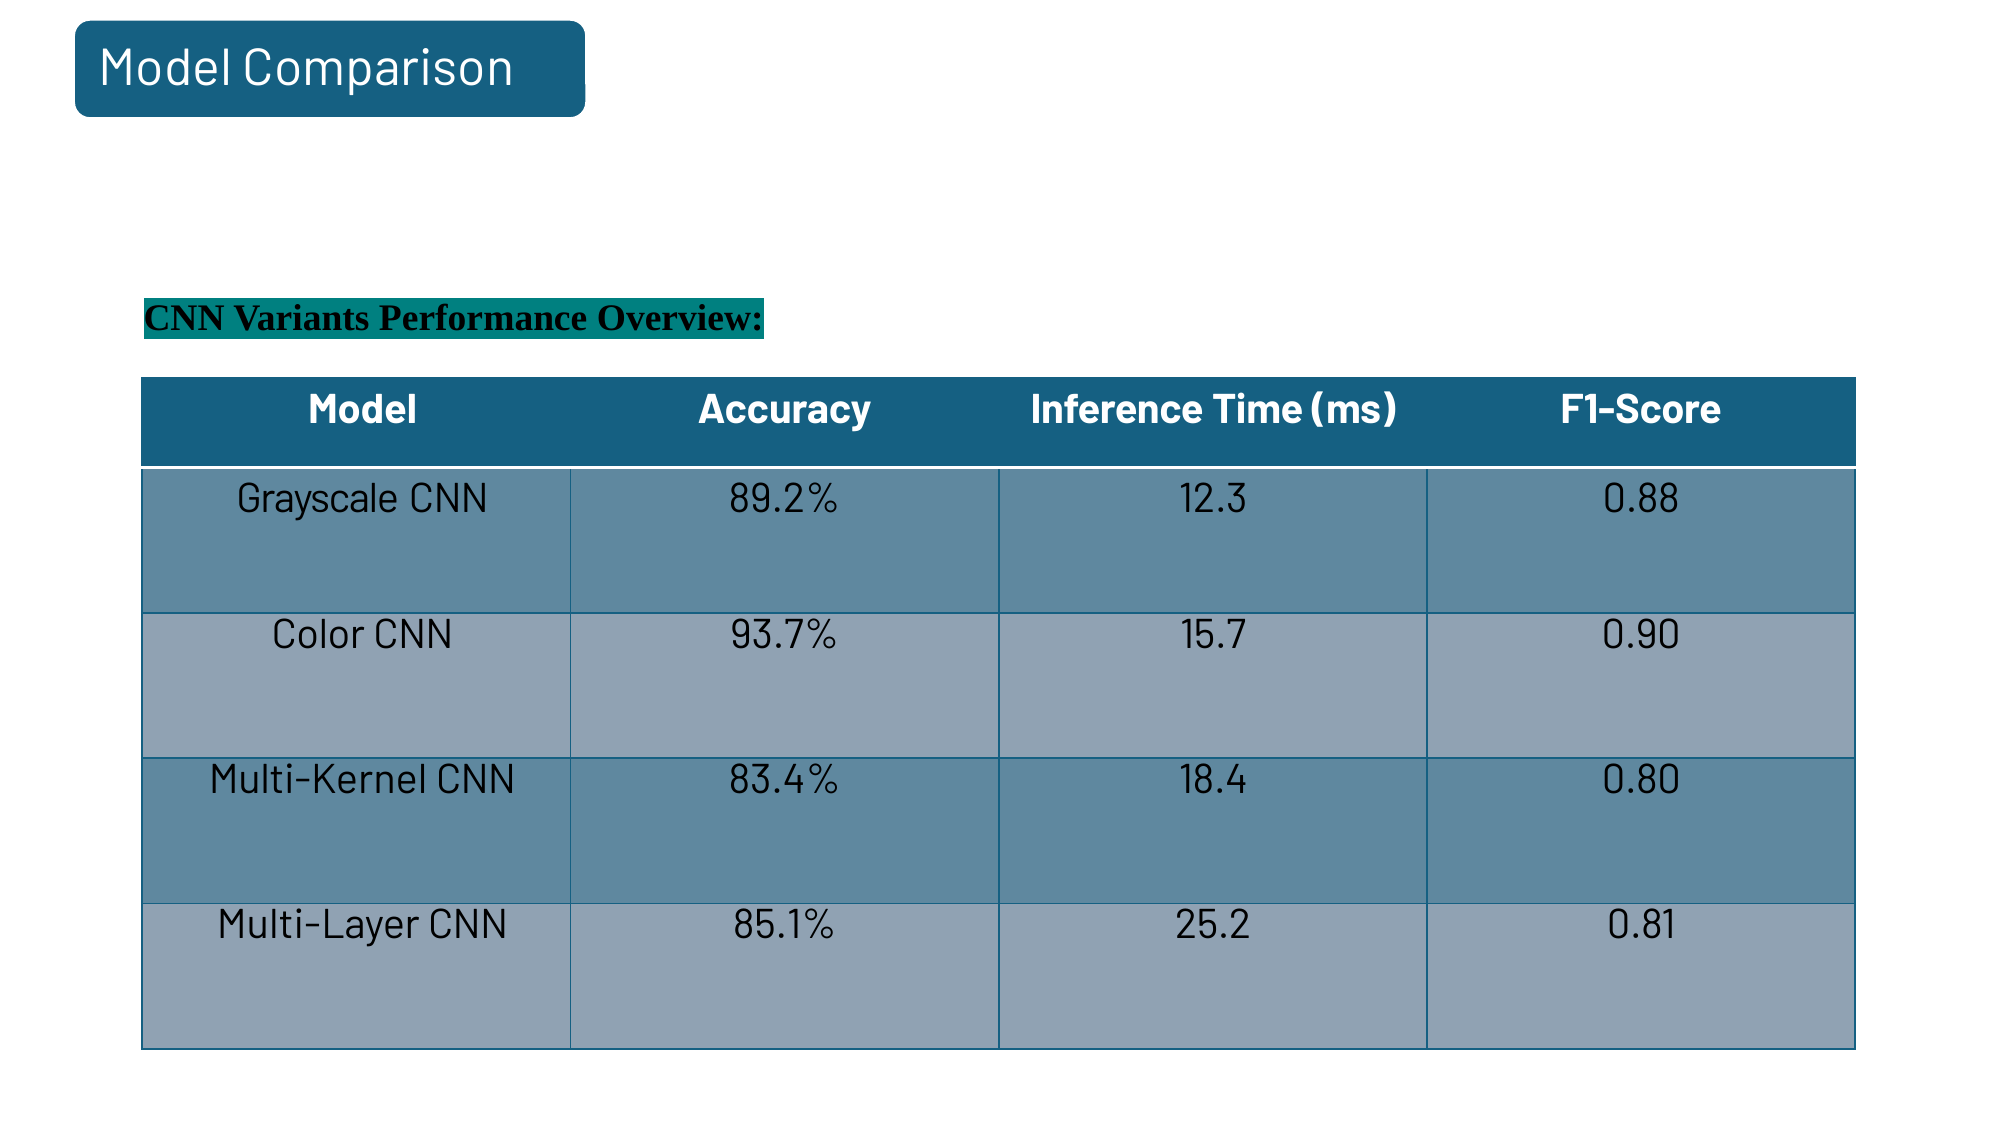

Model Comparison
CNN Variants Performance Overview:
| Model | Accuracy | Inference Time (ms) | F1-Score |
| --- | --- | --- | --- |
| Grayscale CNN | 89.2% | 12.3 | 0.88 |
| Color CNN | 93.7% | 15.7 | 0.90 |
| Multi-Kernel CNN | 83.4% | 18.4 | 0.80 |
| Multi-Layer CNN | 85.1% | 25.2 | 0.81 |